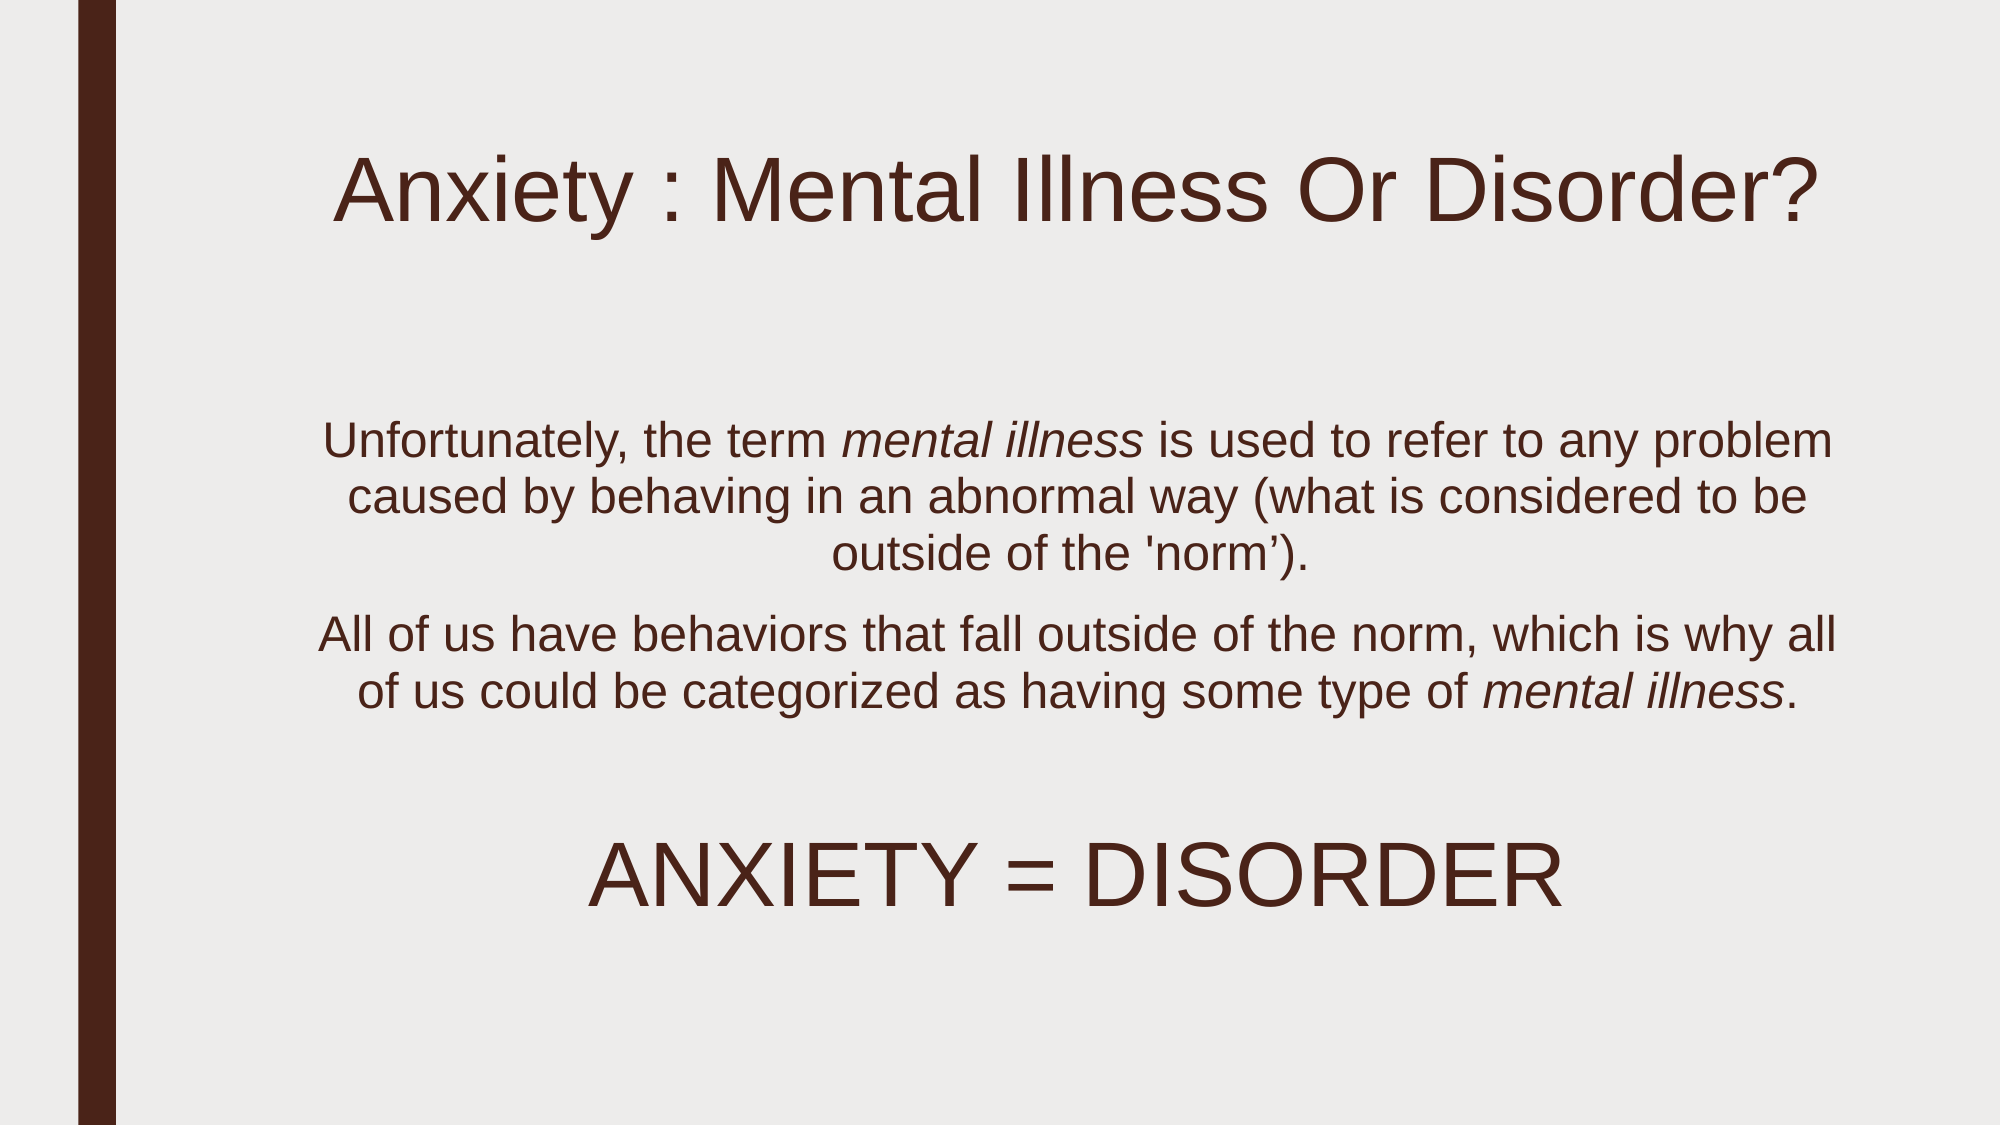

Anxiety : Mental Illness Or Disorder?
Unfortunately, the term mental illness is used to refer to any problem caused by behaving in an abnormal way (what is considered to be outside of the 'norm’).
All of us have behaviors that fall outside of the norm, which is why all of us could be categorized as having some type of mental illness.
# ANXIETY = DISORDER